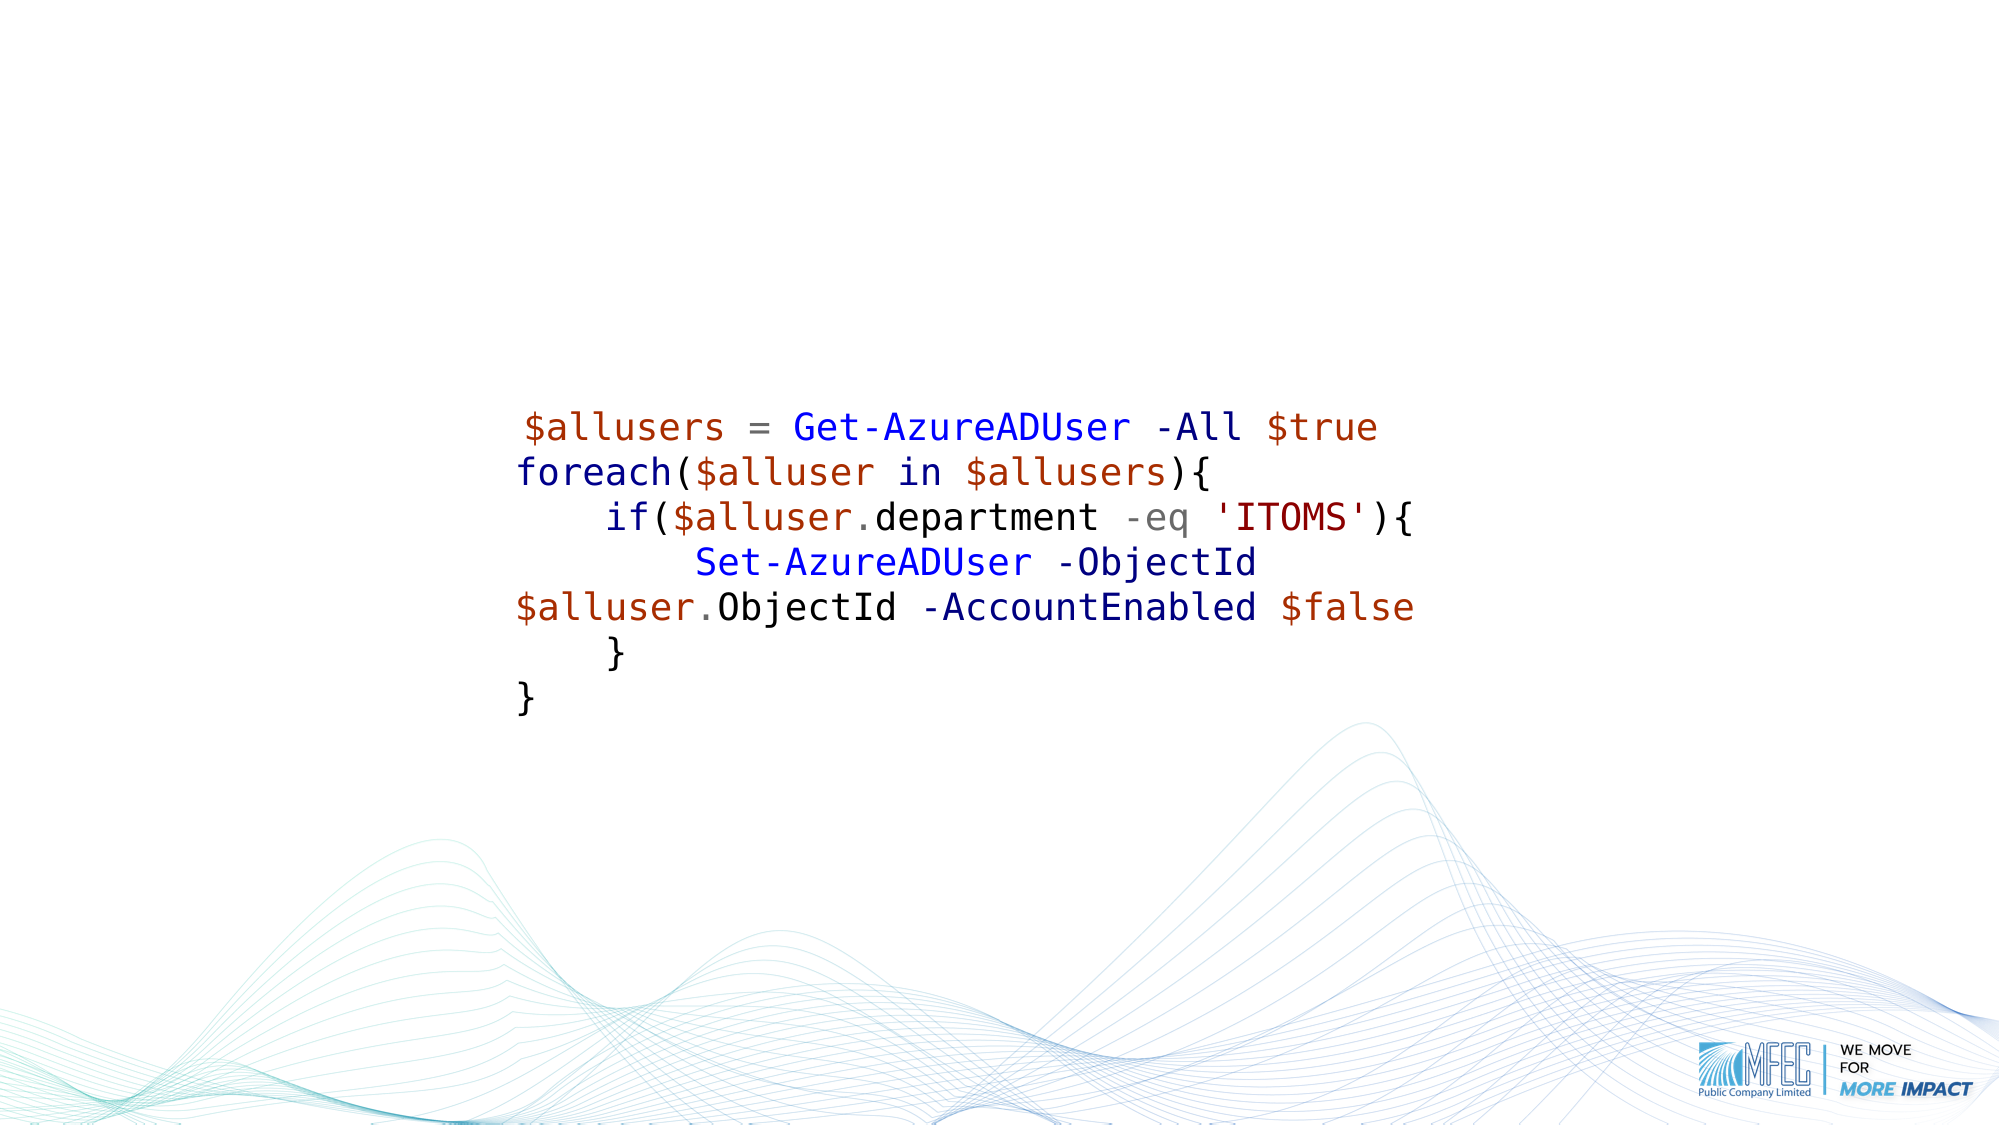

$allusers = Get-AzureADUser -All $true
foreach($alluser in $allusers){
    if($alluser.department -eq 'ITOMS'){
        Set-AzureADUser -ObjectId $alluser.ObjectId -AccountEnabled $false
    }
}